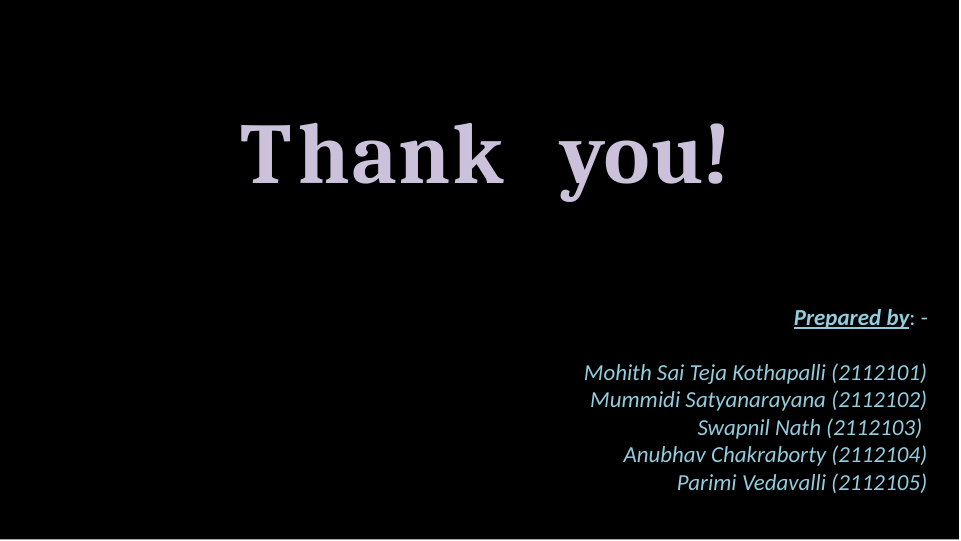

Thank   you!
Prepared by: -

Mohith Sai Teja Kothapalli (2112101)
 Mummidi Satyanarayana (2112102)
Swapnil Nath (2112103)
Anubhav Chakraborty (2112104)
 Parimi Vedavalli (2112105)